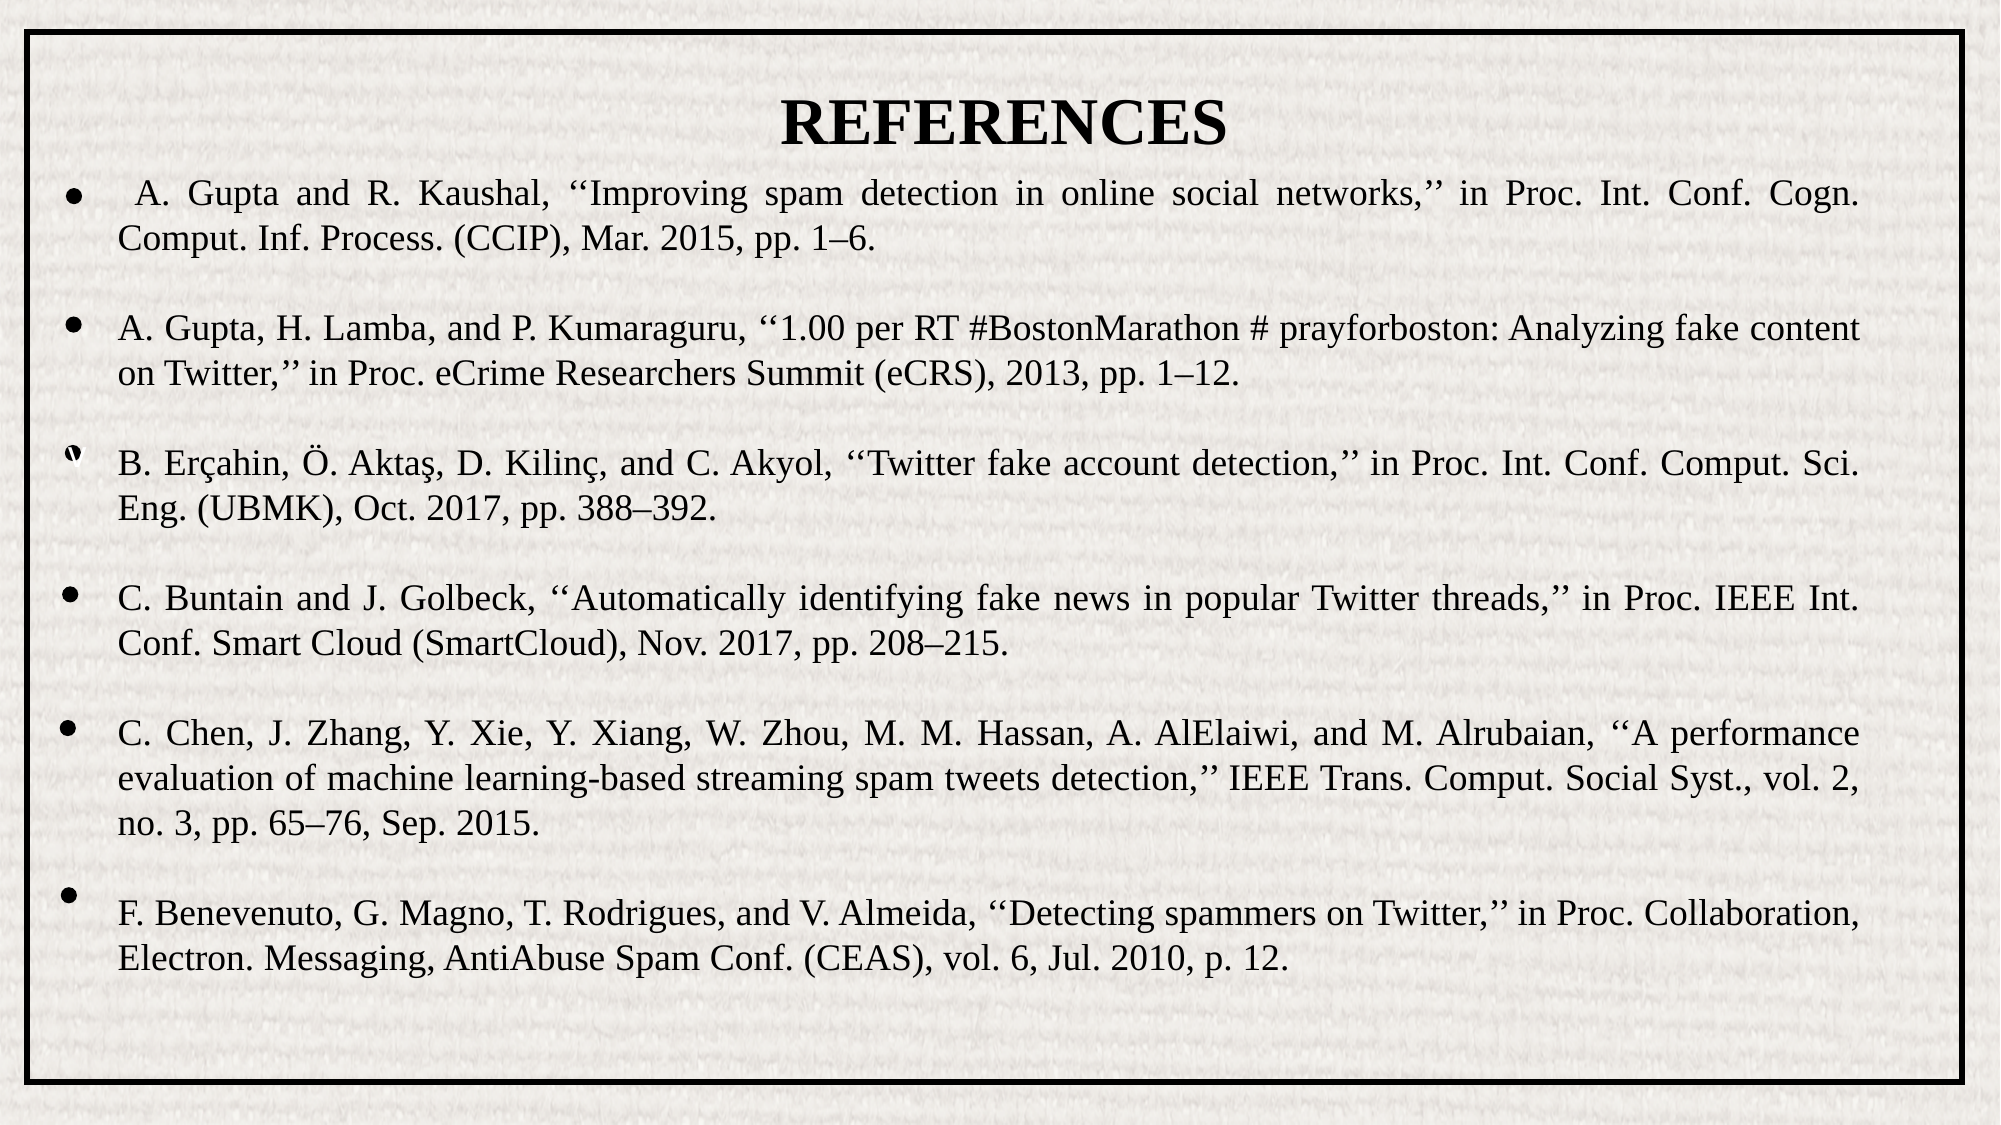

REFERENCES
 A. Gupta and R. Kaushal, ‘‘Improving spam detection in online social networks,’’ in Proc. Int. Conf. Cogn. Comput. Inf. Process. (CCIP), Mar. 2015, pp. 1–6.

A. Gupta, H. Lamba, and P. Kumaraguru, ‘‘1.00 per RT #BostonMarathon # prayforboston: Analyzing fake content on Twitter,’’ in Proc. eCrime Researchers Summit (eCRS), 2013, pp. 1–12.

B. Erçahin, Ö. Aktaş, D. Kilinç, and C. Akyol, ‘‘Twitter fake account detection,’’ in Proc. Int. Conf. Comput. Sci. Eng. (UBMK), Oct. 2017, pp. 388–392.

C. Buntain and J. Golbeck, ‘‘Automatically identifying fake news in popular Twitter threads,’’ in Proc. IEEE Int. Conf. Smart Cloud (SmartCloud), Nov. 2017, pp. 208–215.

C. Chen, J. Zhang, Y. Xie, Y. Xiang, W. Zhou, M. M. Hassan, A. AlElaiwi, and M. Alrubaian, ‘‘A performance evaluation of machine learning-based streaming spam tweets detection,’’ IEEE Trans. Comput. Social Syst., vol. 2, no. 3, pp. 65–76, Sep. 2015.

F. Benevenuto, G. Magno, T. Rodrigues, and V. Almeida, ‘‘Detecting spammers on Twitter,’’ in Proc. Collaboration, Electron. Messaging, AntiAbuse Spam Conf. (CEAS), vol. 6, Jul. 2010, p. 12.

v